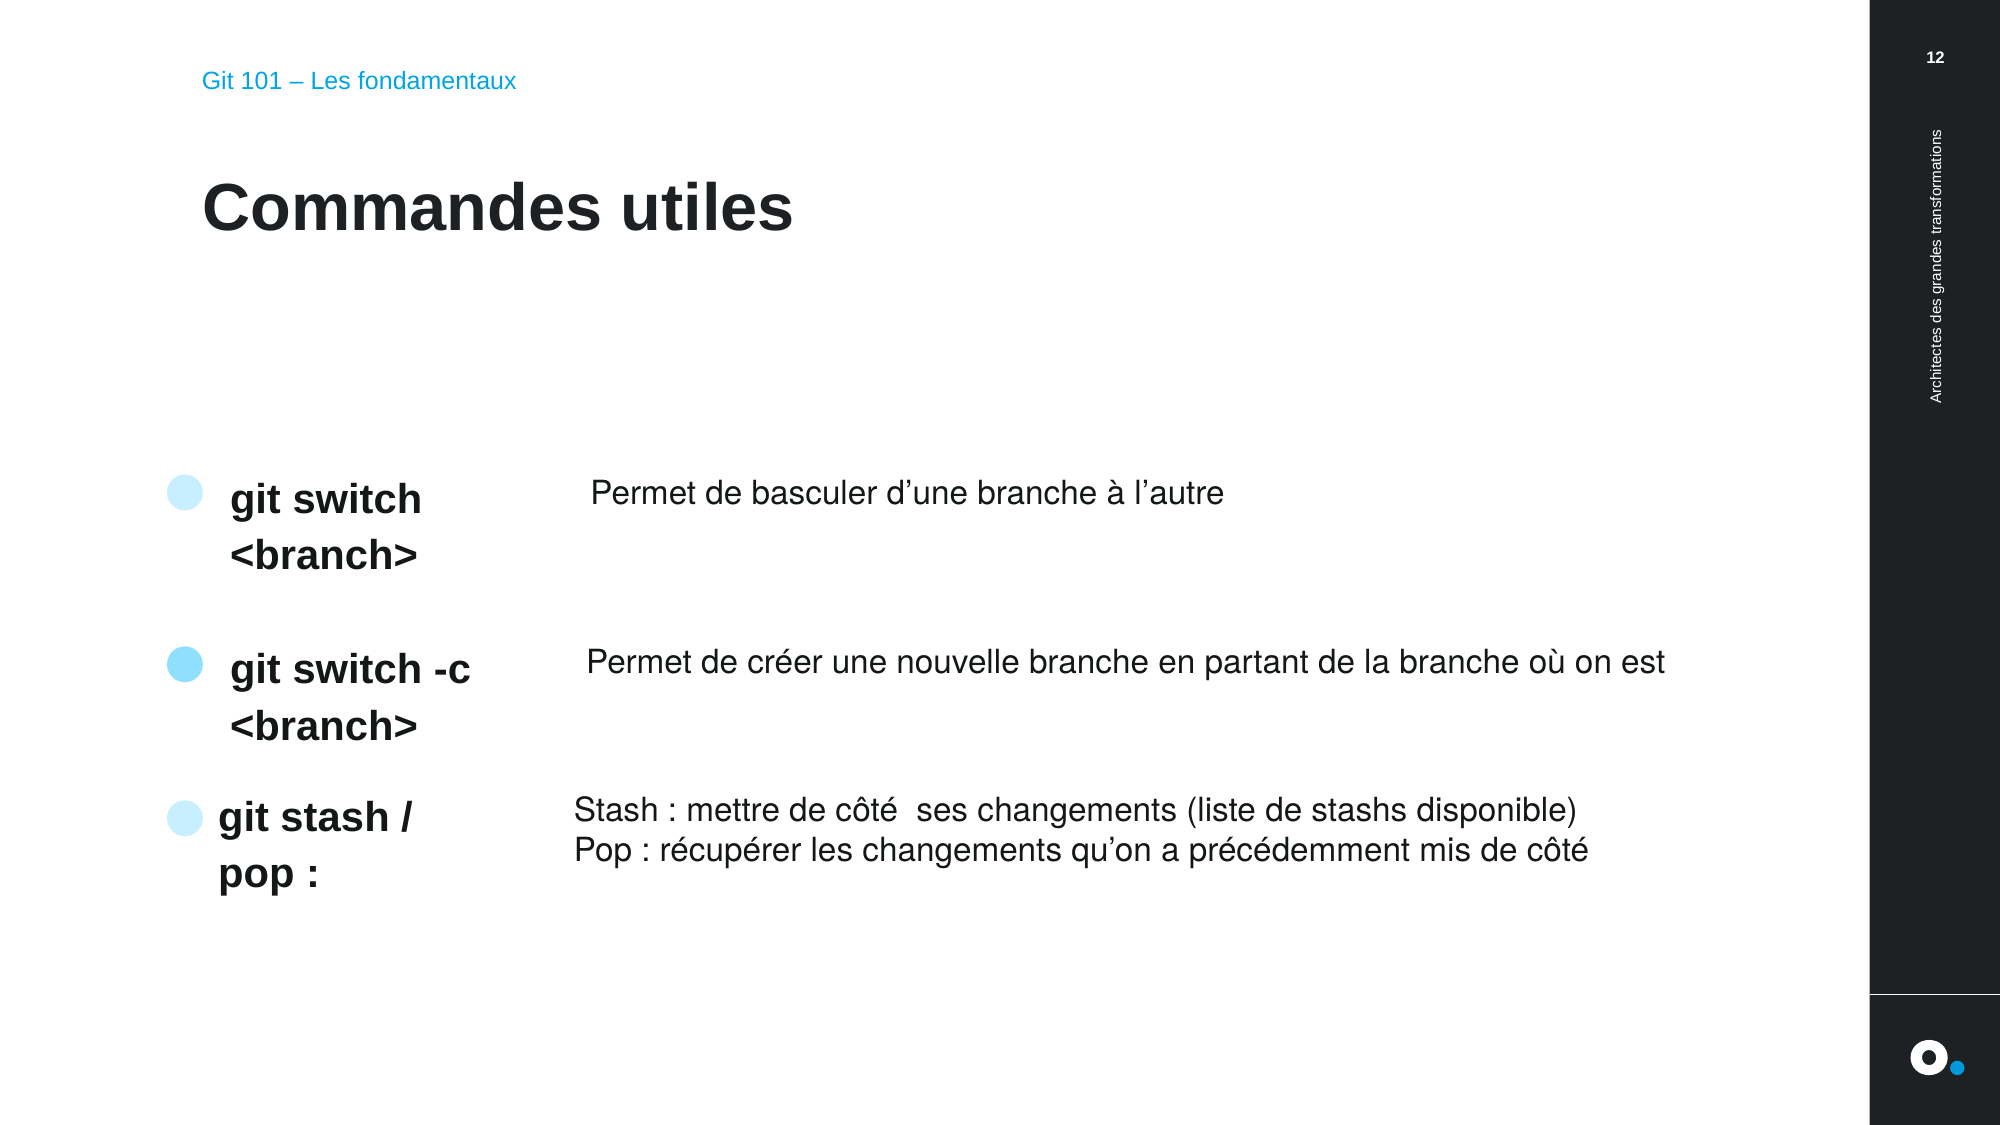

12
Git 101 – Les fondamentaux
# Commandes utiles
Architectes des grandes transformations
git switch <branch>
Permet de basculer d’une branche à l’autre

Permet de créer une nouvelle branche en partant de la branche où on est
git switch -c <branch>

Stash : mettre de côté  ses changements (liste de stashs disponible)
Pop : récupérer les changements qu’on a précédemment mis de côté
git stash / pop :